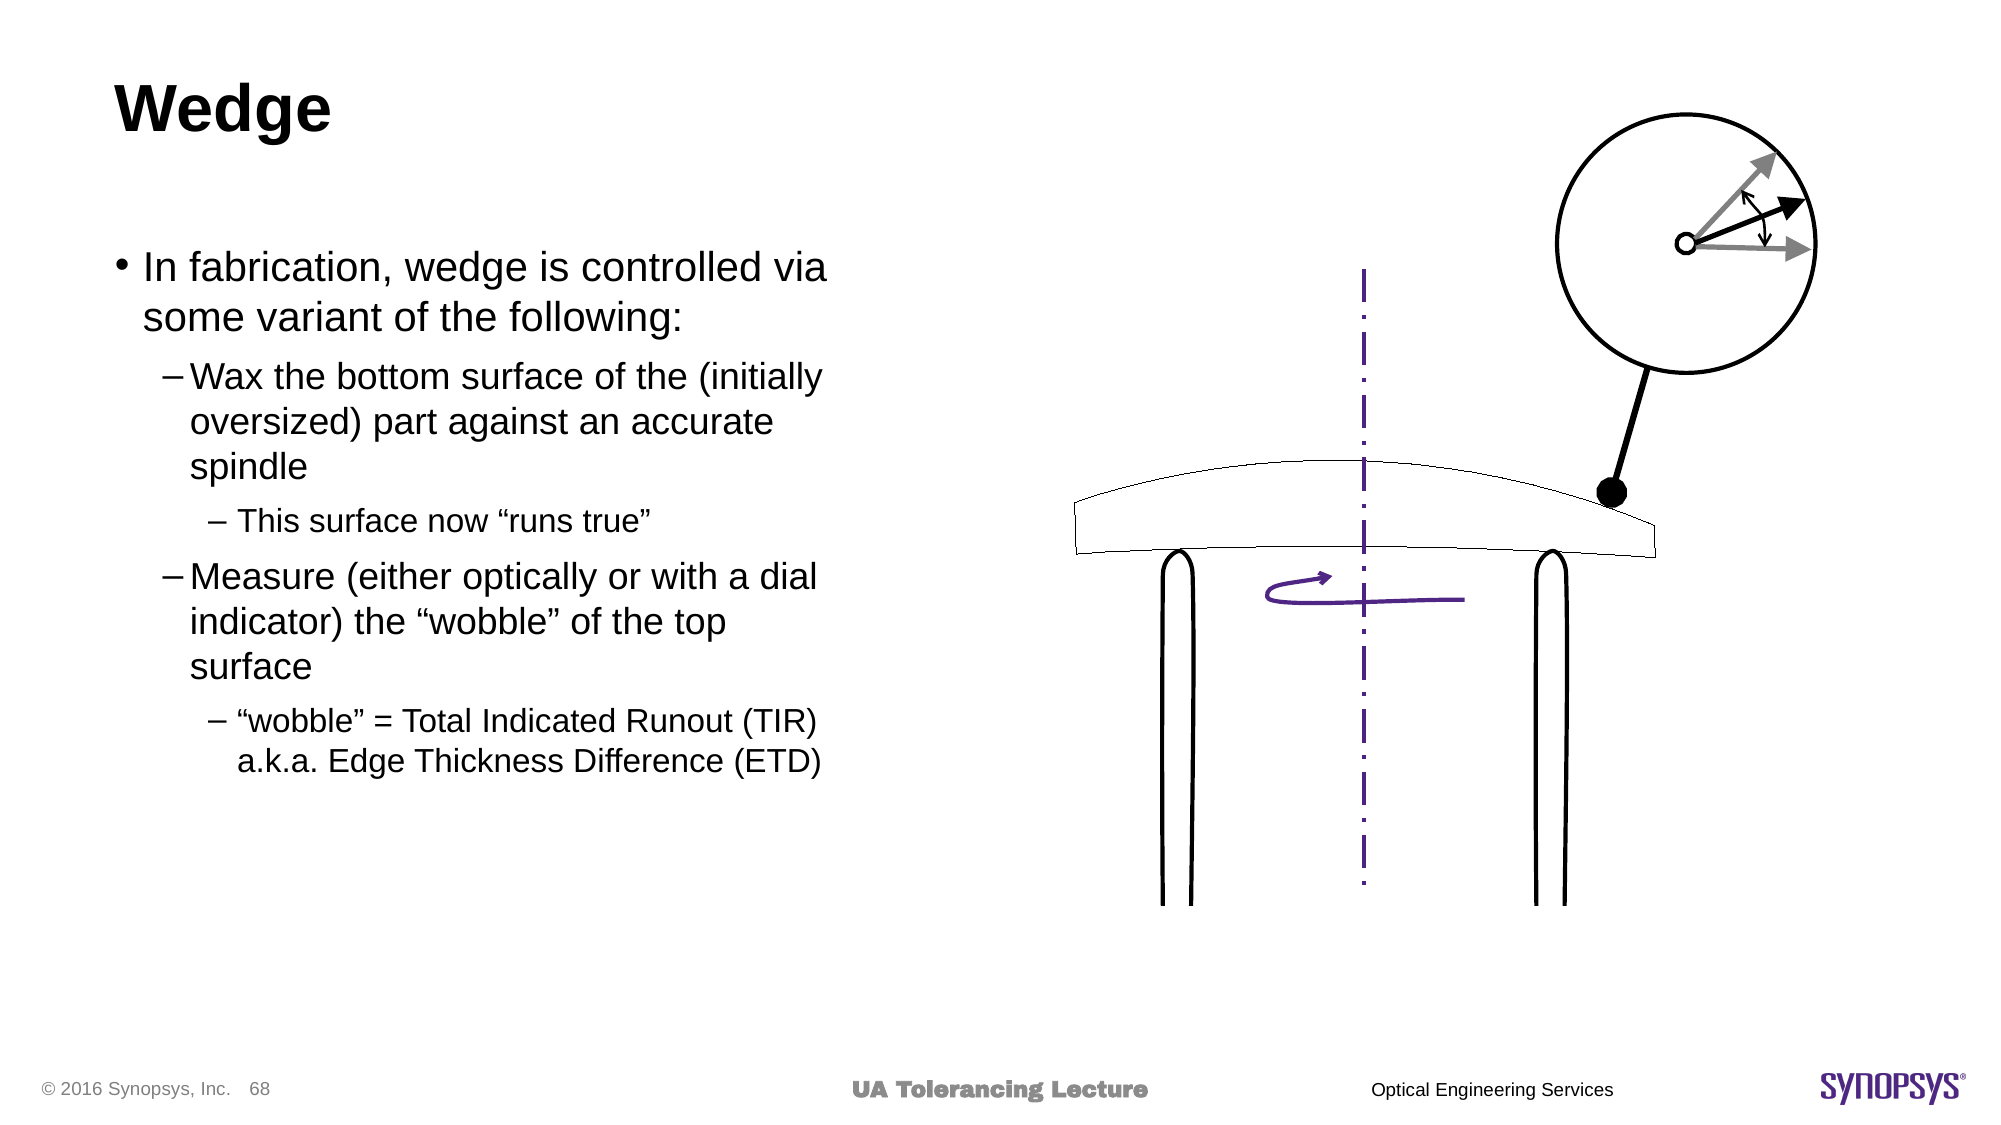

# Wedge

In fabrication, wedge is controlled via some variant of the following:
Wax the bottom surface of the (initially oversized) part against an accurate spindle
This surface now “runs true”
Measure (either optically or with a dial indicator) the “wobble” of the top surface
“wobble” = Total Indicated Runout (TIR) a.k.a. Edge Thickness Difference (ETD)

UA Tolerancing Lecture